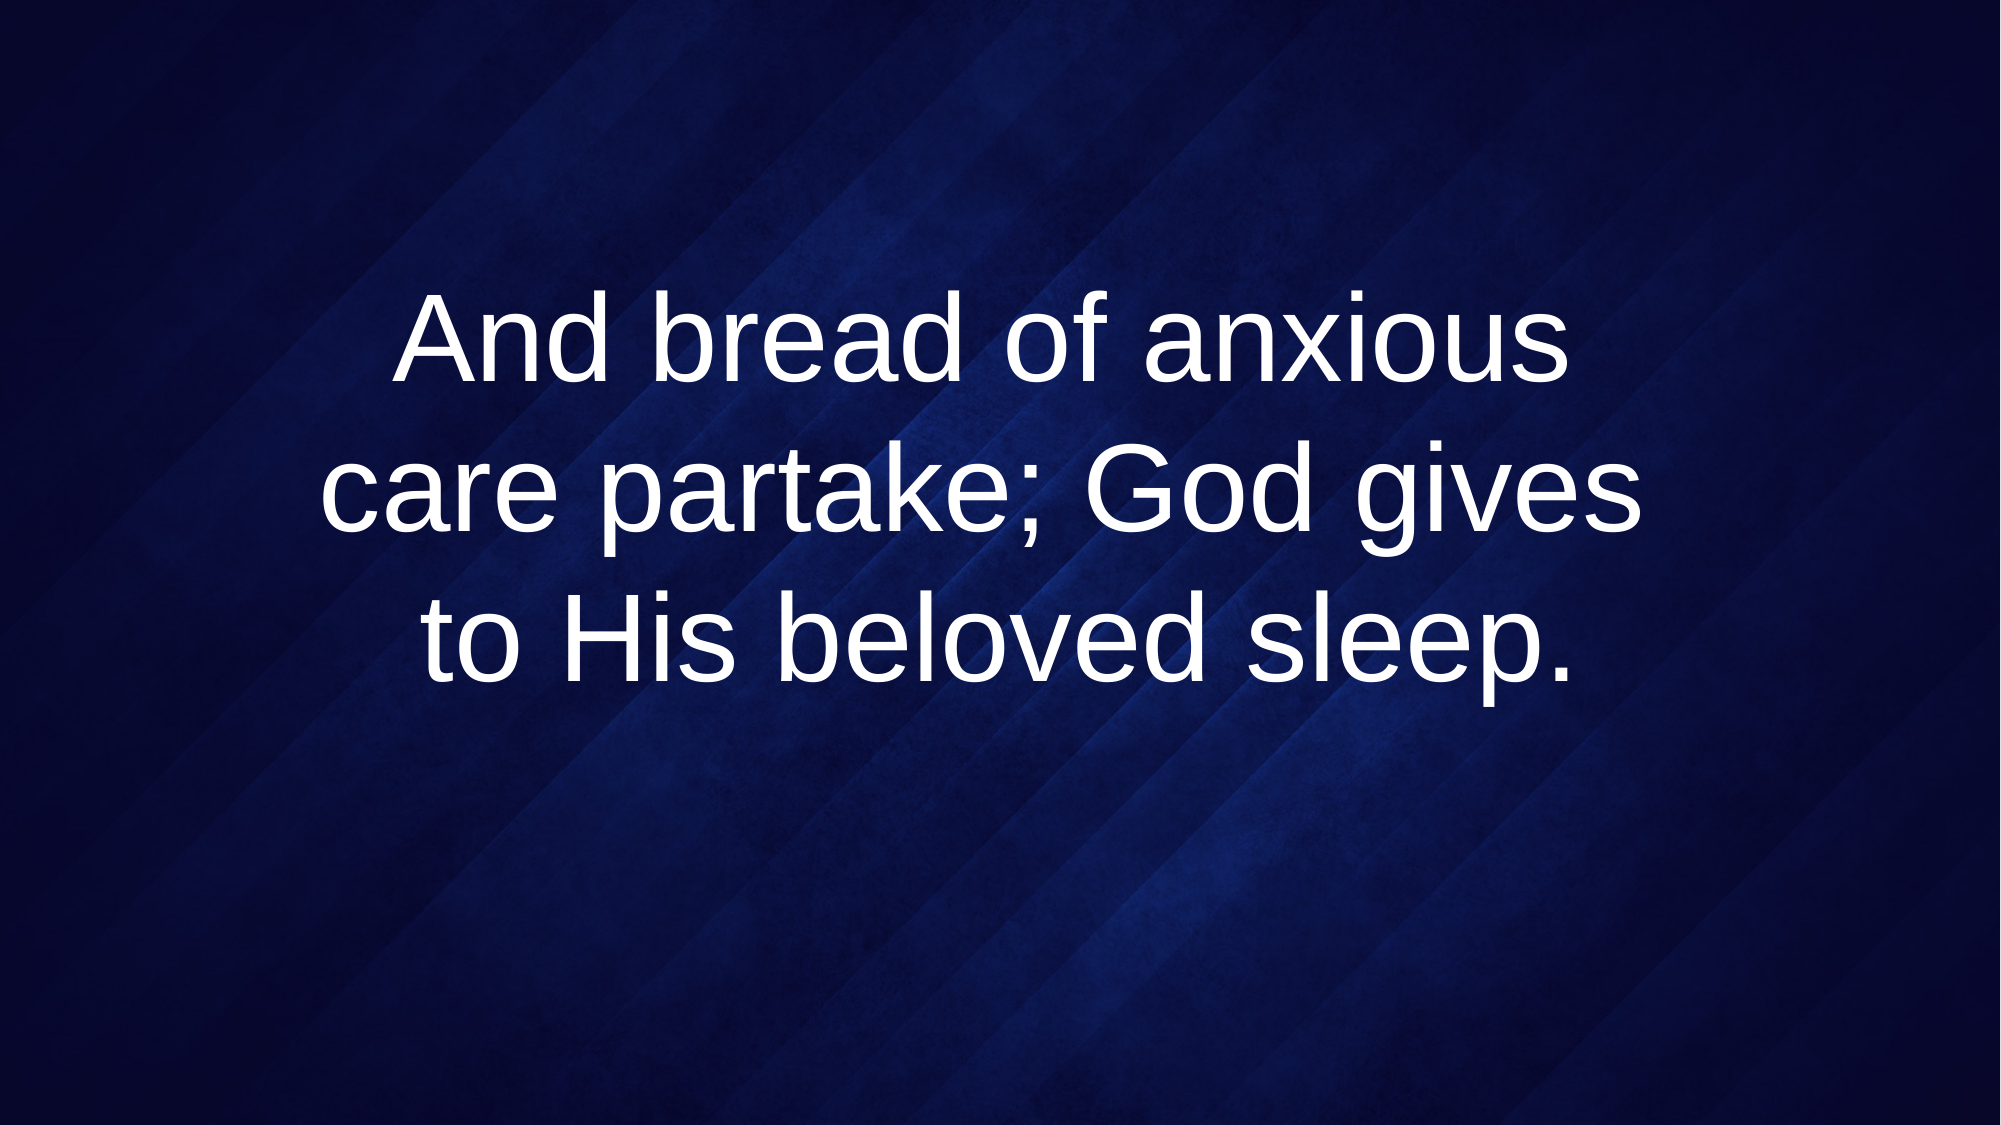

# And bread of anxious care partake; God gives to His beloved sleep.